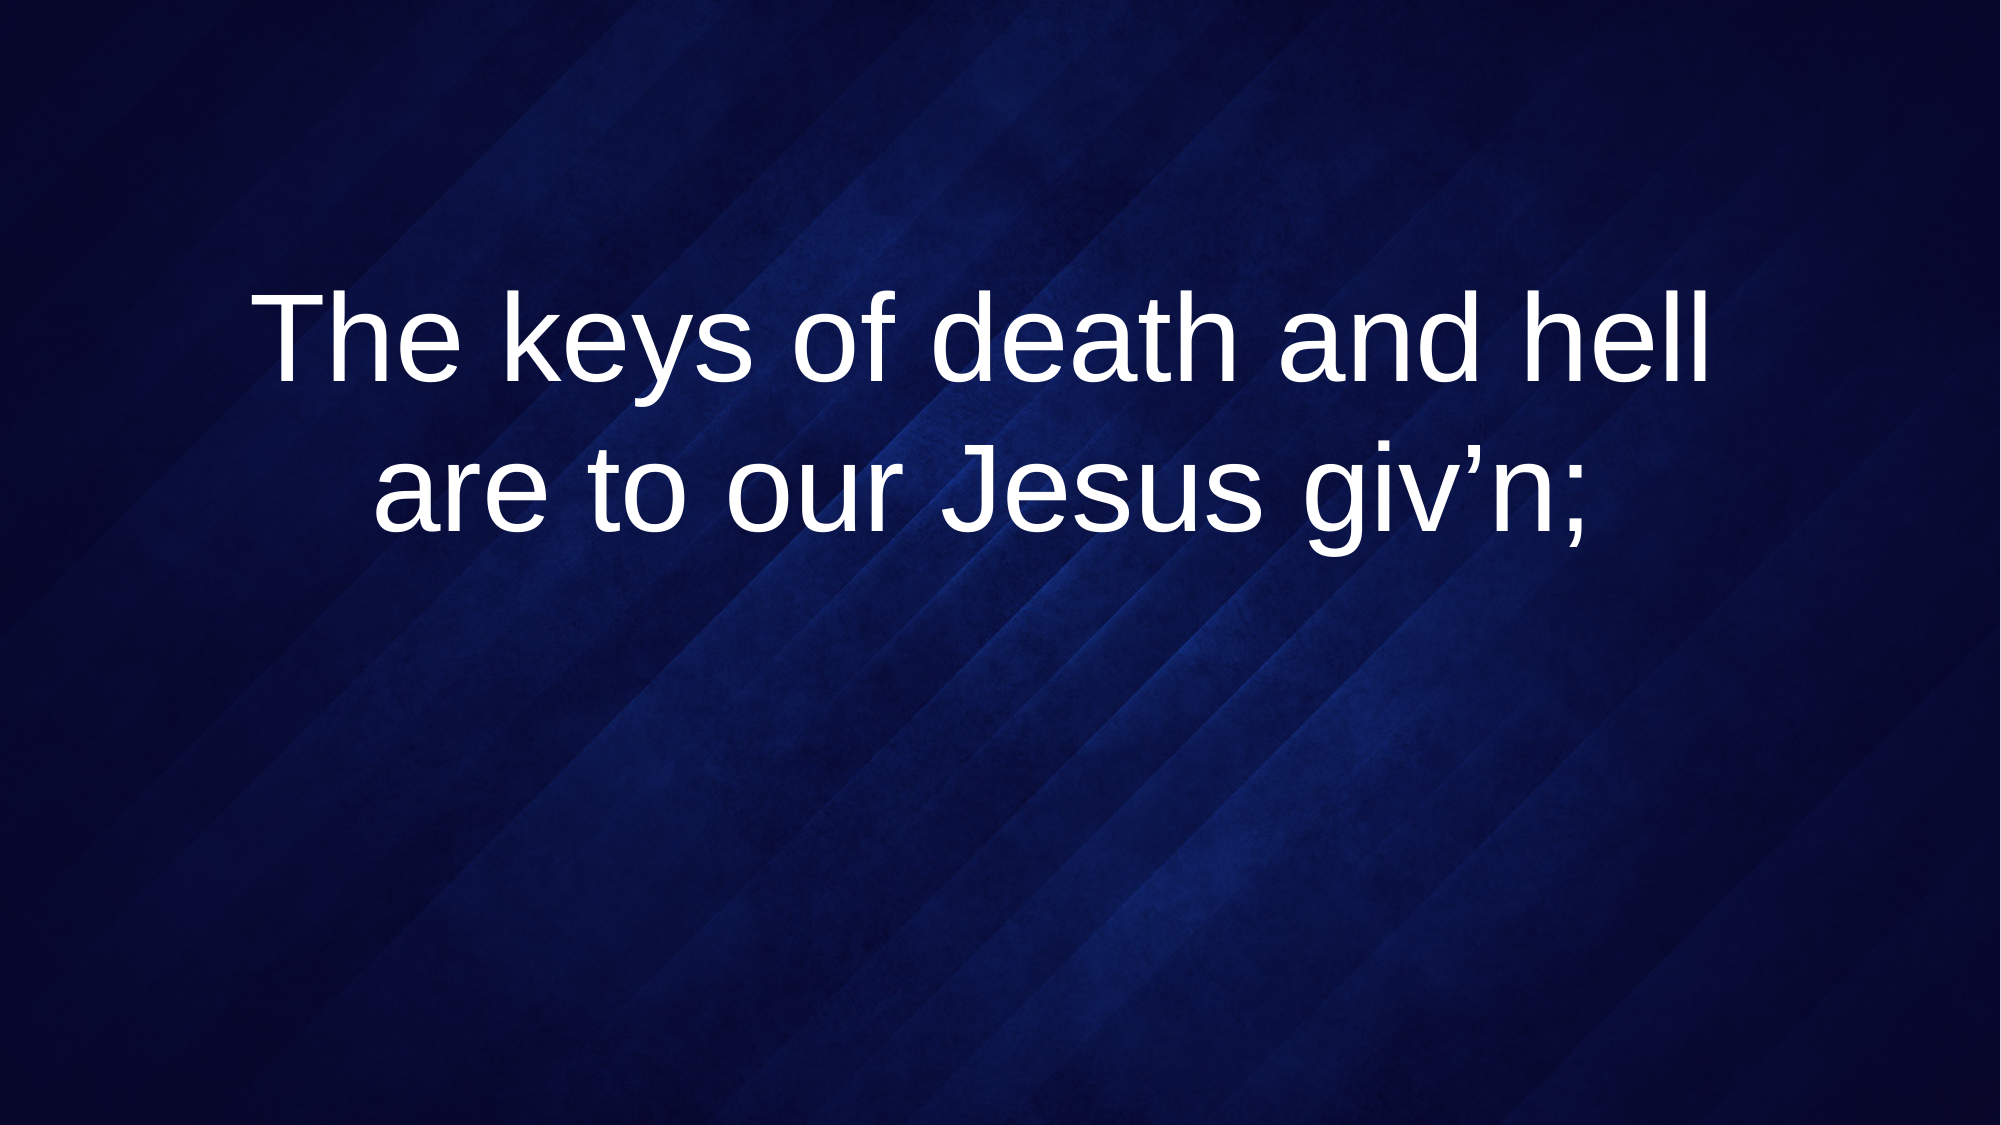

# The keys of death and hell are to our Jesus giv’n;